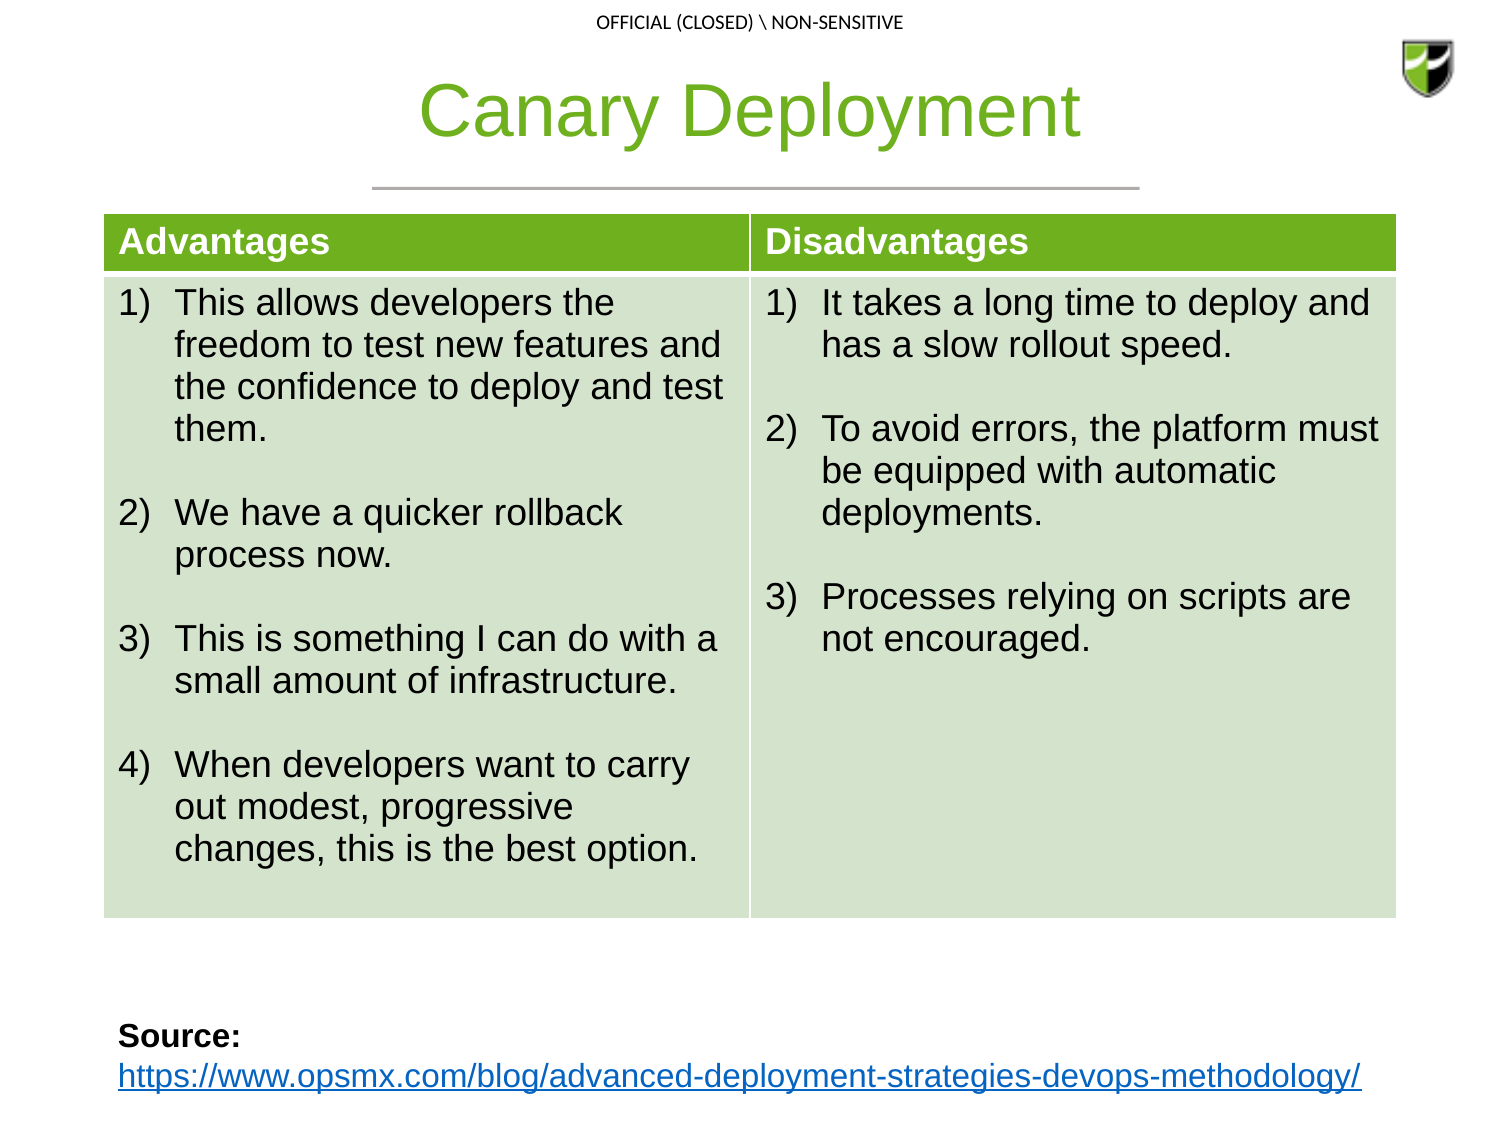

# Canary Deployment
| Advantages | Disadvantages |
| --- | --- |
| This allows developers the freedom to test new features and the confidence to deploy and test them. We have a quicker rollback process now. This is something I can do with a small amount of infrastructure. When developers want to carry out modest, progressive changes, this is the best option. | It takes a long time to deploy and has a slow rollout speed. To avoid errors, the platform must be equipped with automatic deployments. Processes relying on scripts are not encouraged. |
Source: https://www.opsmx.com/blog/advanced-deployment-strategies-devops-methodology/